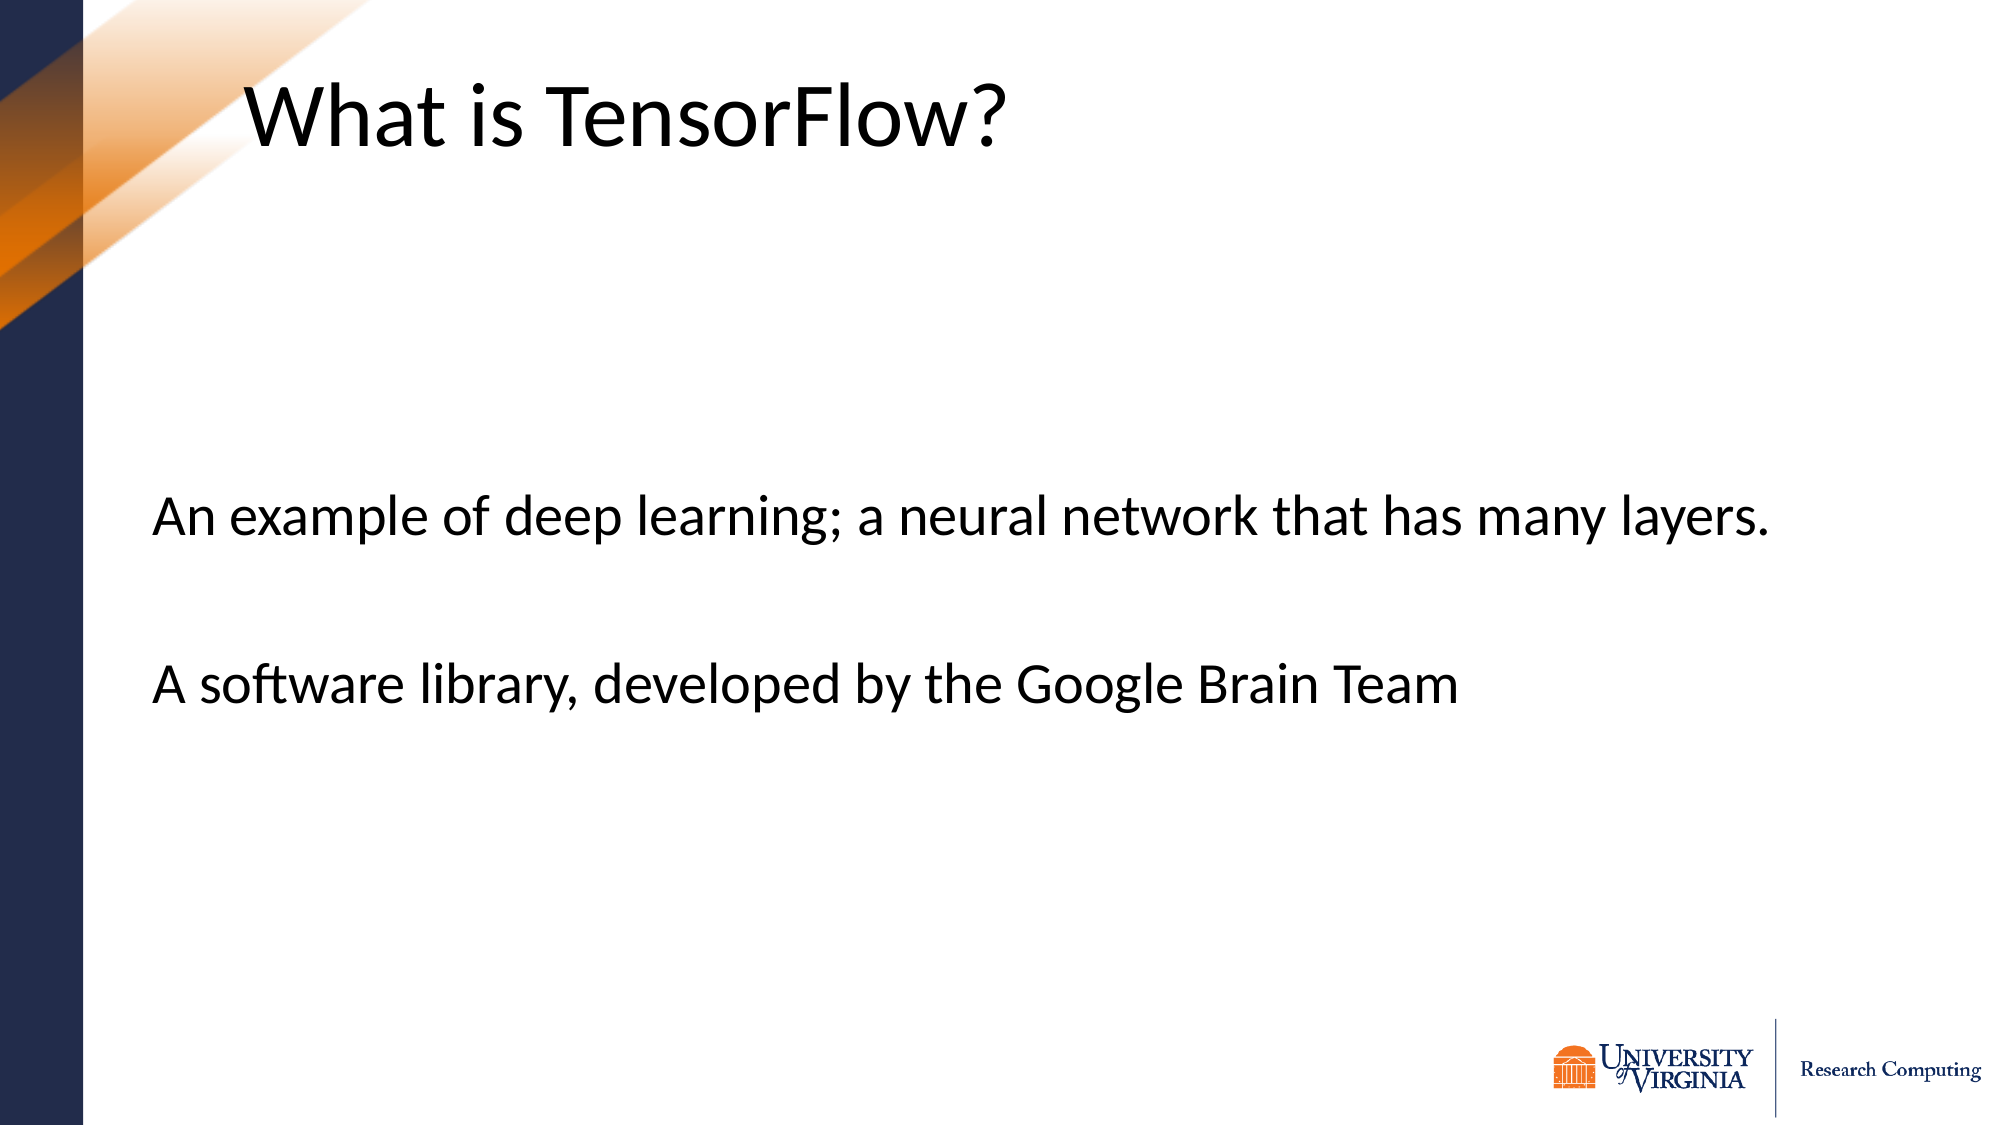

# What is TensorFlow?

An example of deep learning; a neural network that has many layers.

A software library, developed by the Google Brain Team